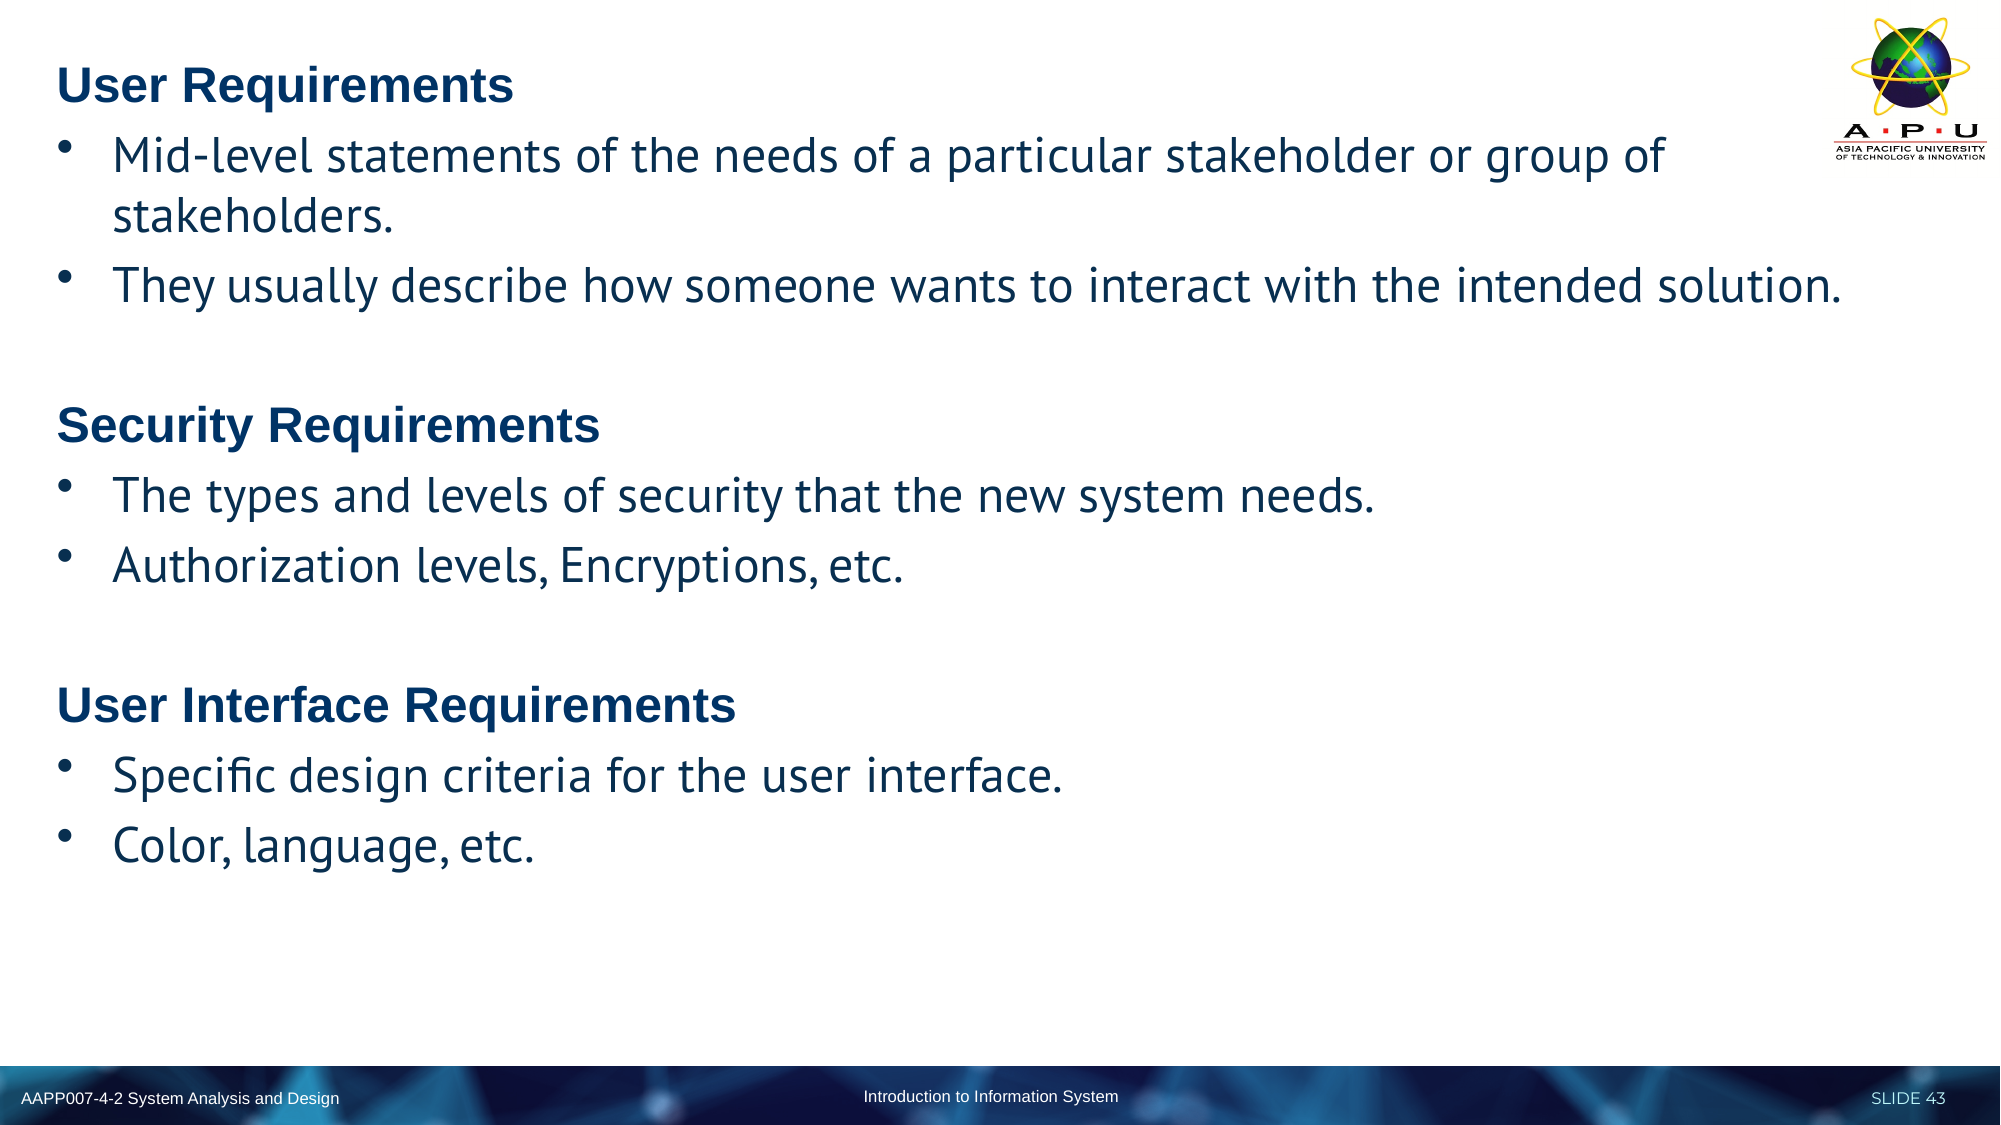

User Requirements
Mid-level statements of the needs of a particular stakeholder or group of stakeholders.
They usually describe how someone wants to interact with the intended solution.

Security Requirements
The types and levels of security that the new system needs.
Authorization levels, Encryptions, etc.

User Interface Requirements
Specific design criteria for the user interface.
Color, language, etc.